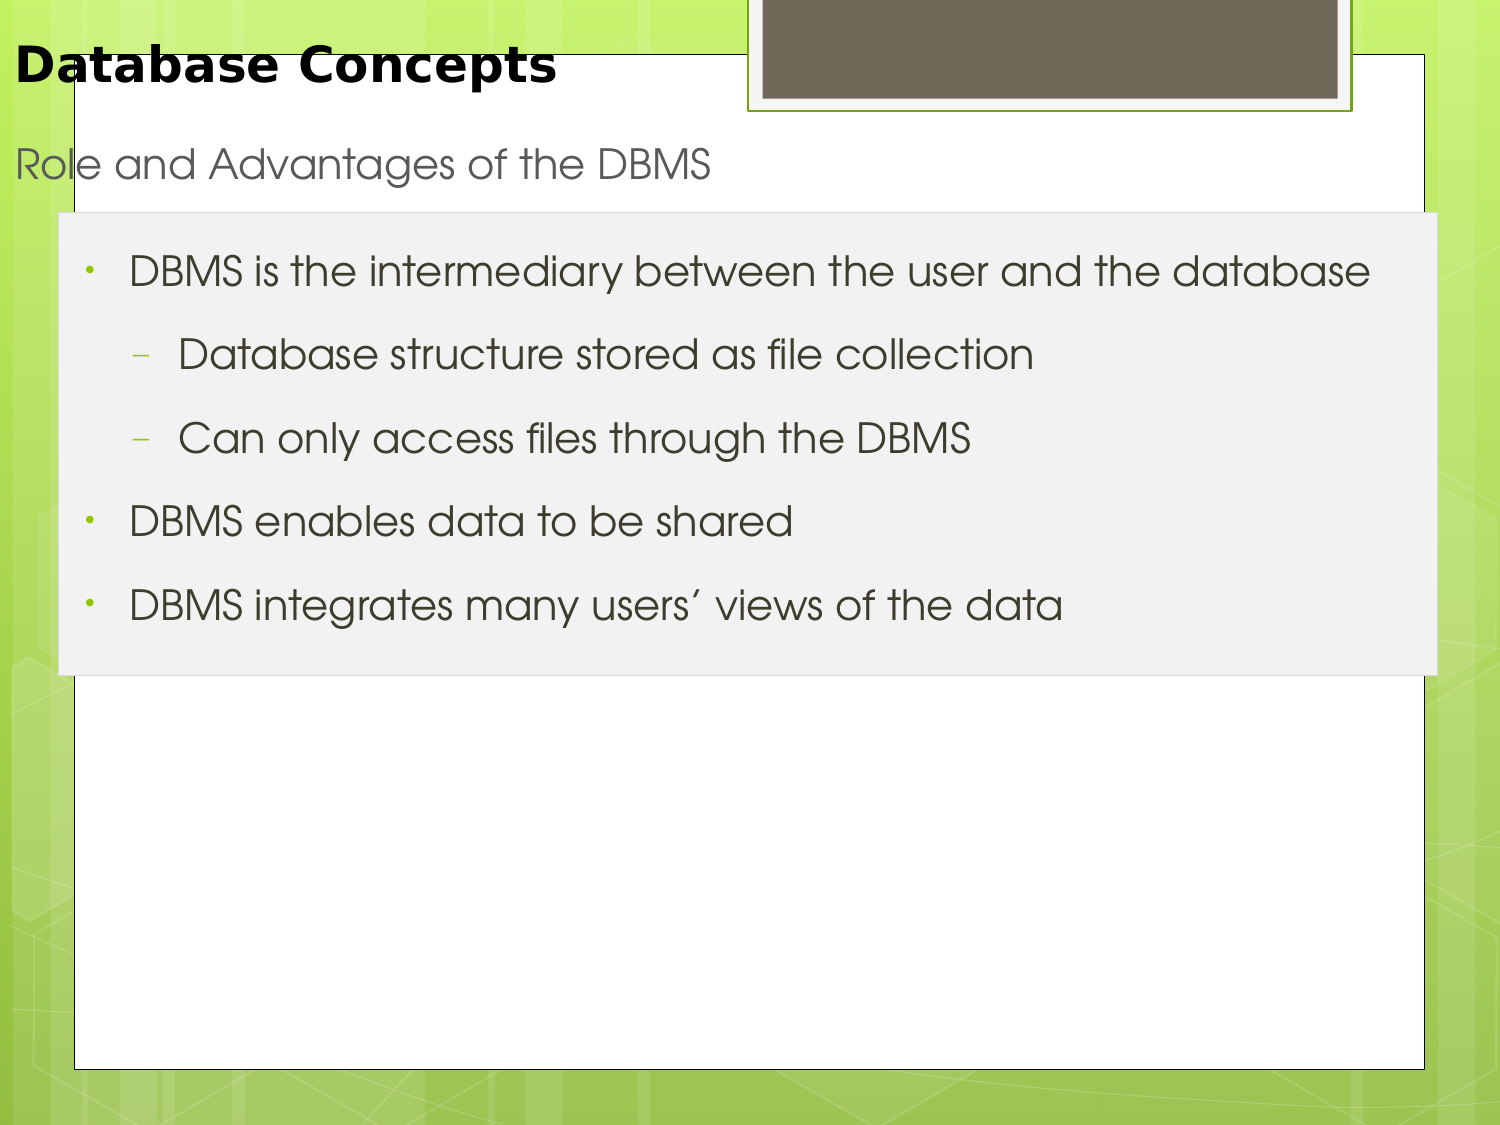

Database Concepts
# Role and Advantages of the DBMS
DBMS is the intermediary between the user and the database
Database structure stored as file collection
Can only access files through the DBMS
DBMS enables data to be shared
DBMS integrates many users’ views of the data